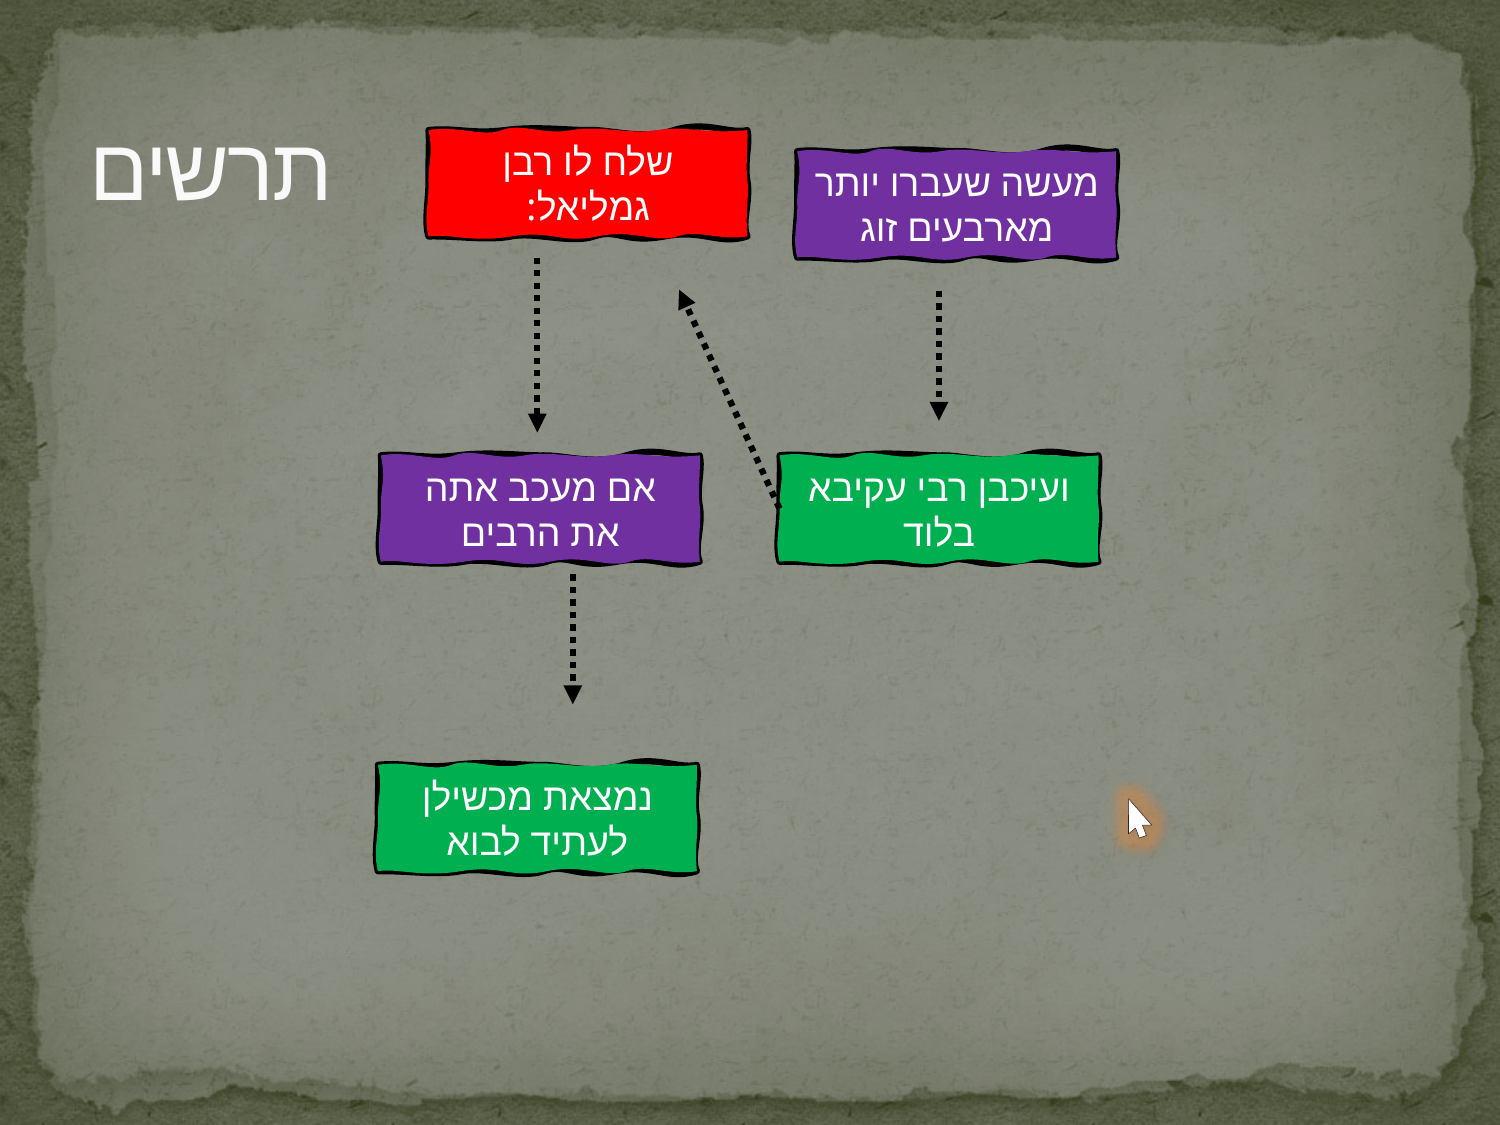

# תרשים

שלח לו רבן גמליאל:
מעשה שעברו יותר מארבעים זוג
אם מעכב אתה את הרבים
ועיכבן רבי עקיבא בלוד
נמצאת מכשילן לעתיד לבוא